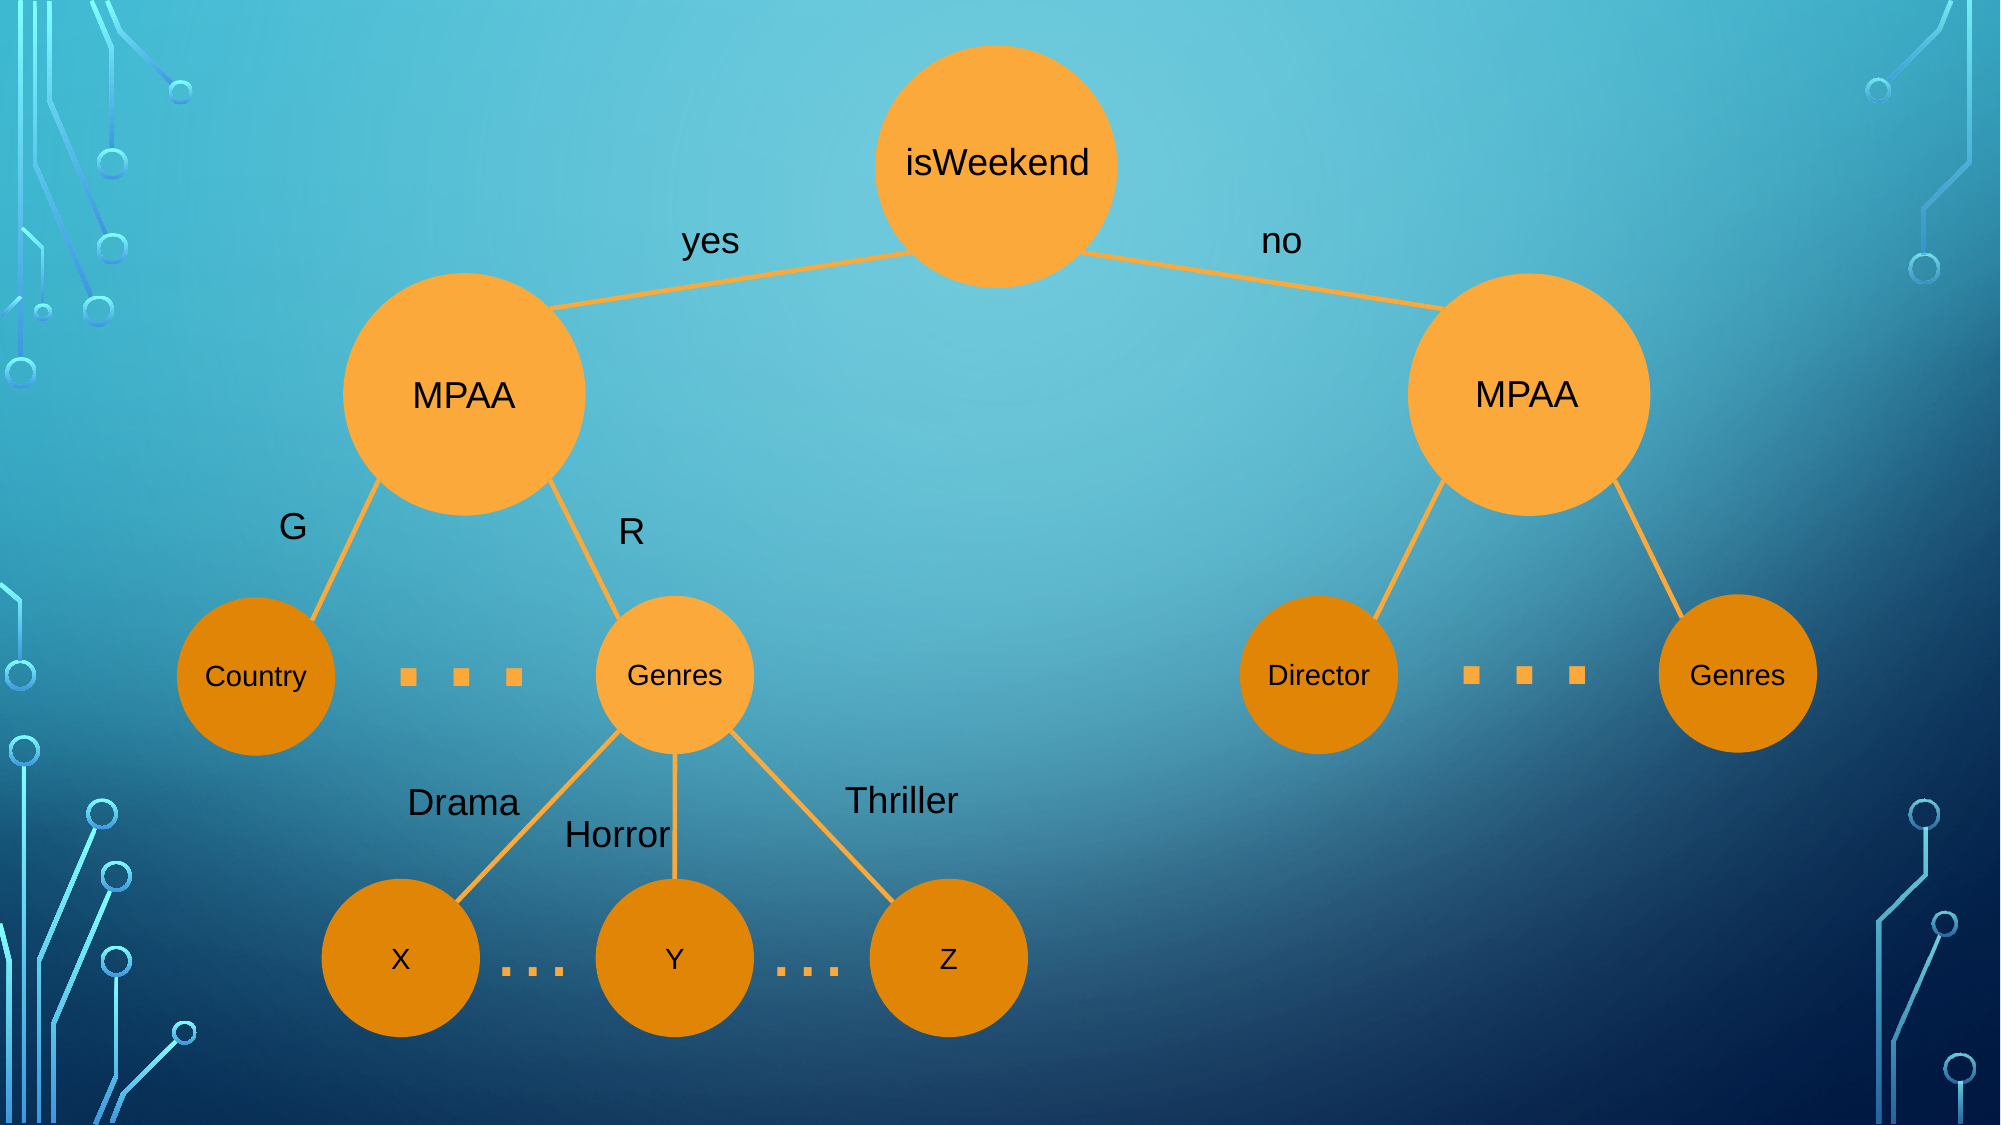

isWeekend
yes
no

MPAA
MPAA
G
R
…
…

Genres
Director
Genres
Country
Thriller
Drama
Horror
X
Y
Z
…
…